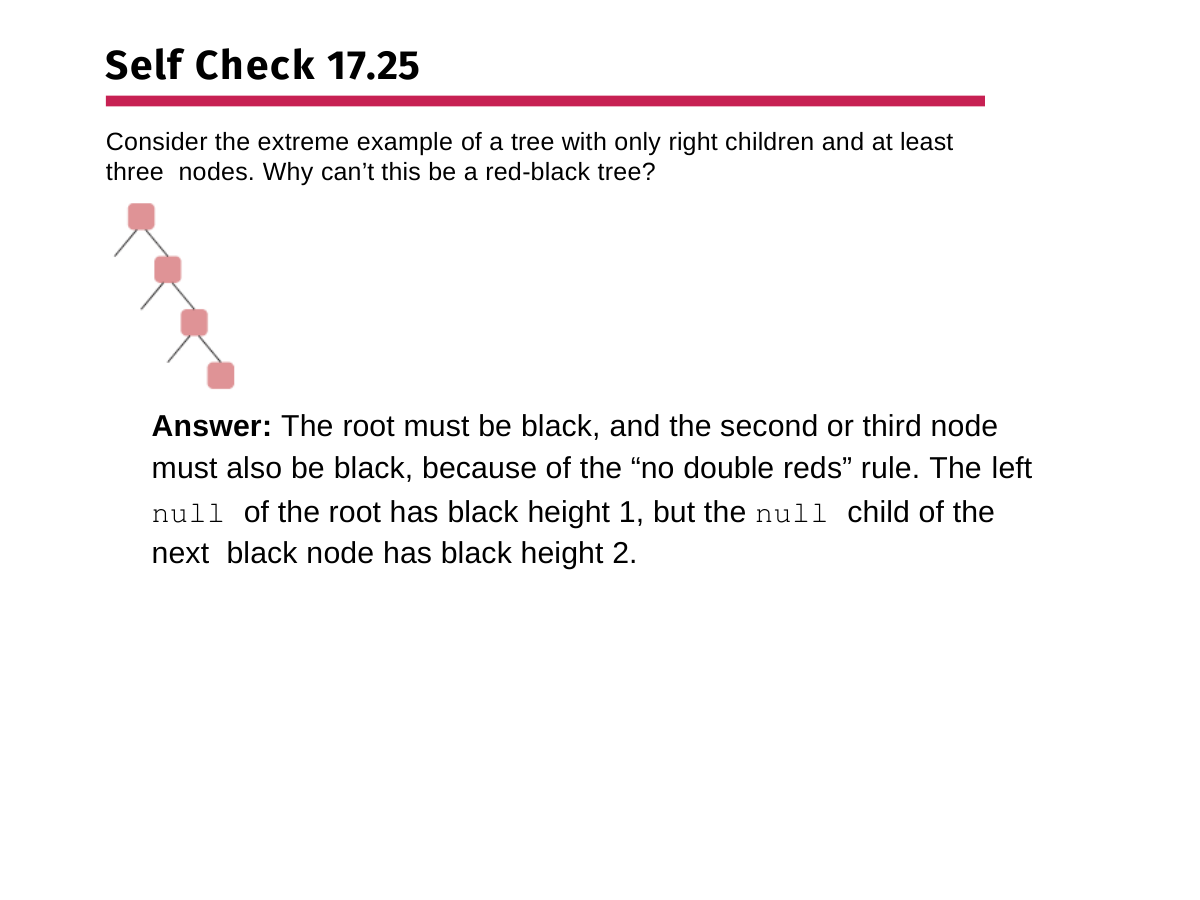

# Self Check 17.25

Consider the extreme example of a tree with only right children and at least three  nodes. Why can’t this be a red-black tree?

Answer: The root must be black, and the second or third node  must also be black, because of the “no double reds” rule. The left
null of the root has black height 1, but the null child of the next  black node has black height 2.